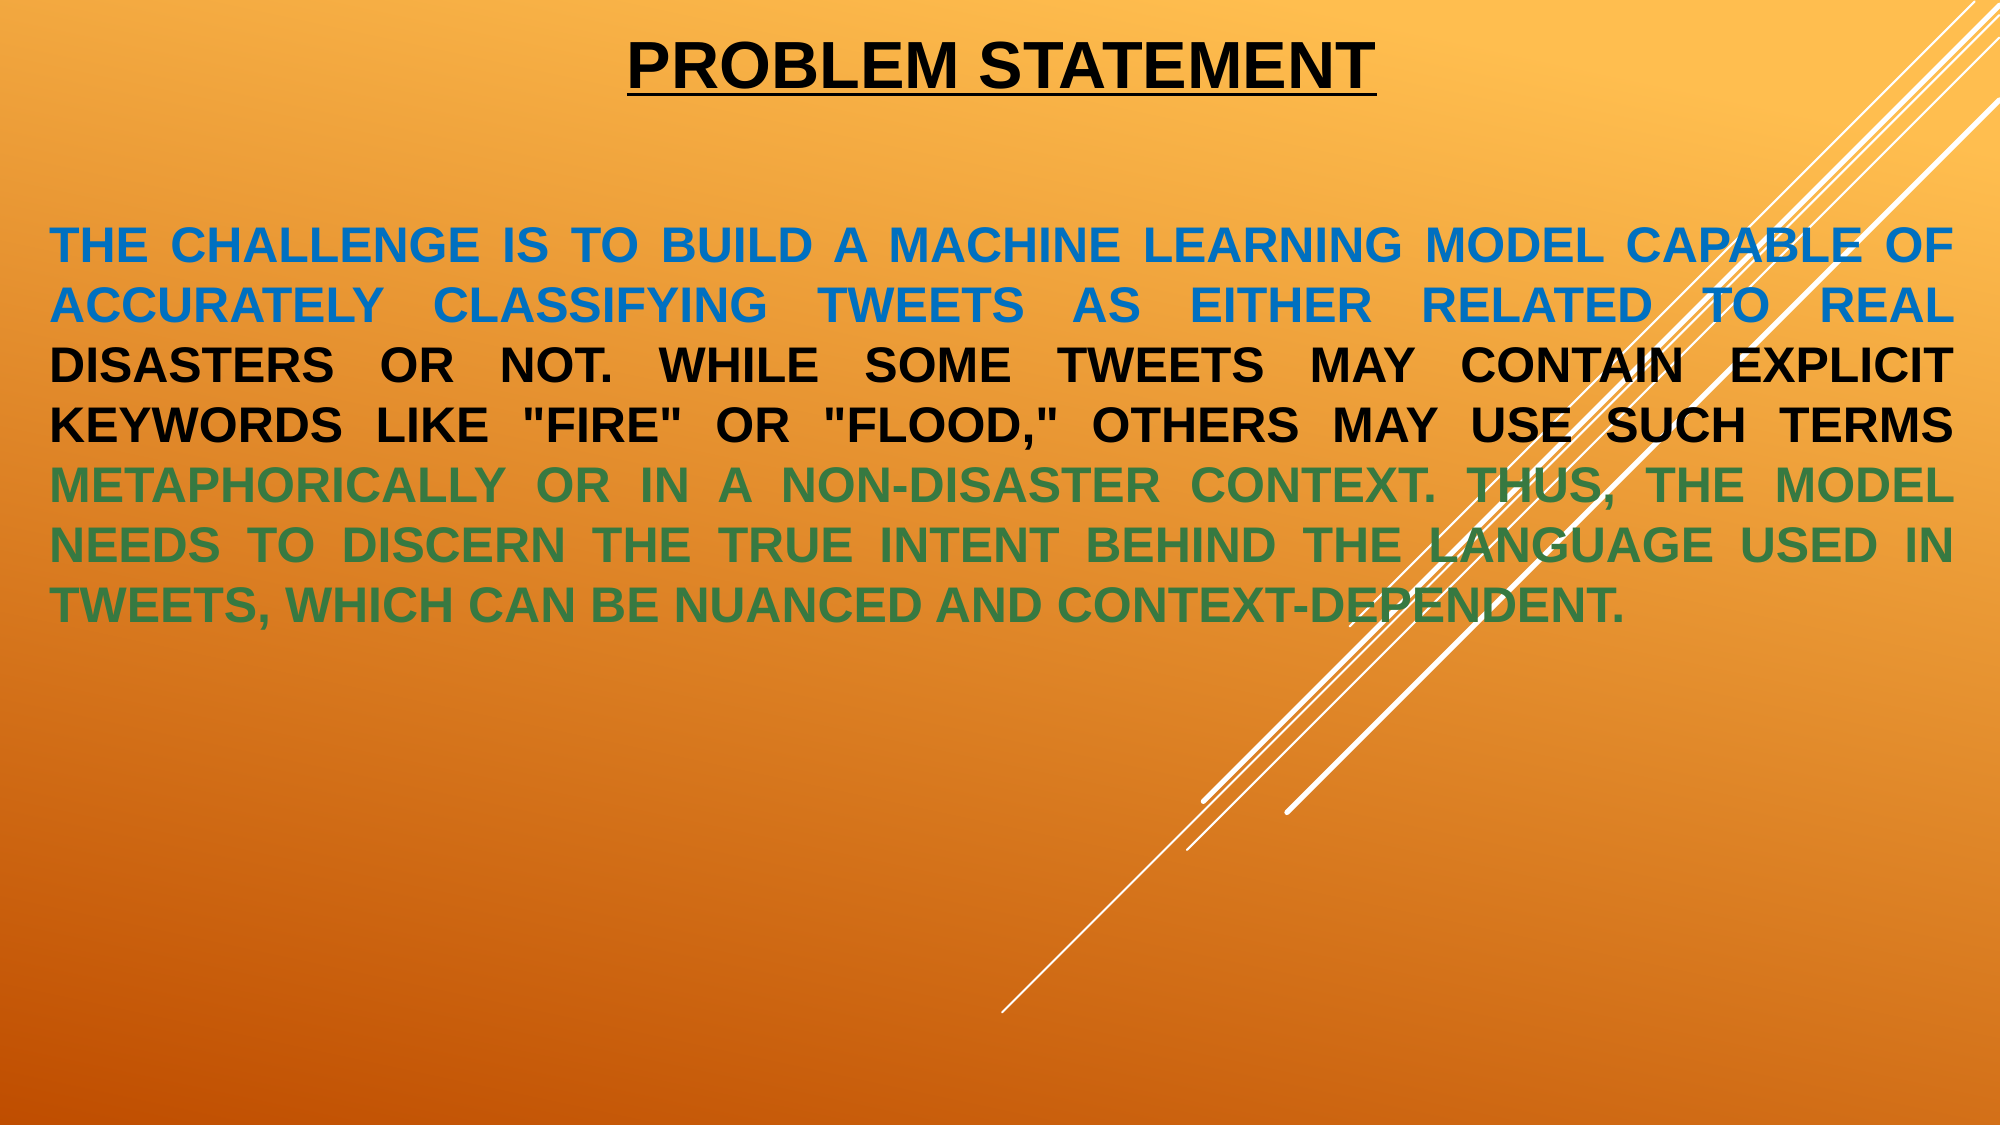

PROBLEM STATEMENT

THE CHALLENGE IS TO BUILD A MACHINE LEARNING MODEL CAPABLE OF ACCURATELY CLASSIFYING TWEETS AS EITHER RELATED TO REAL DISASTERS OR NOT. WHILE SOME TWEETS MAY CONTAIN EXPLICIT KEYWORDS LIKE "FIRE" OR "FLOOD," OTHERS MAY USE SUCH TERMS METAPHORICALLY OR IN A NON-DISASTER CONTEXT. THUS, THE MODEL NEEDS TO DISCERN THE TRUE INTENT BEHIND THE LANGUAGE USED IN TWEETS, WHICH CAN BE NUANCED AND CONTEXT-DEPENDENT.